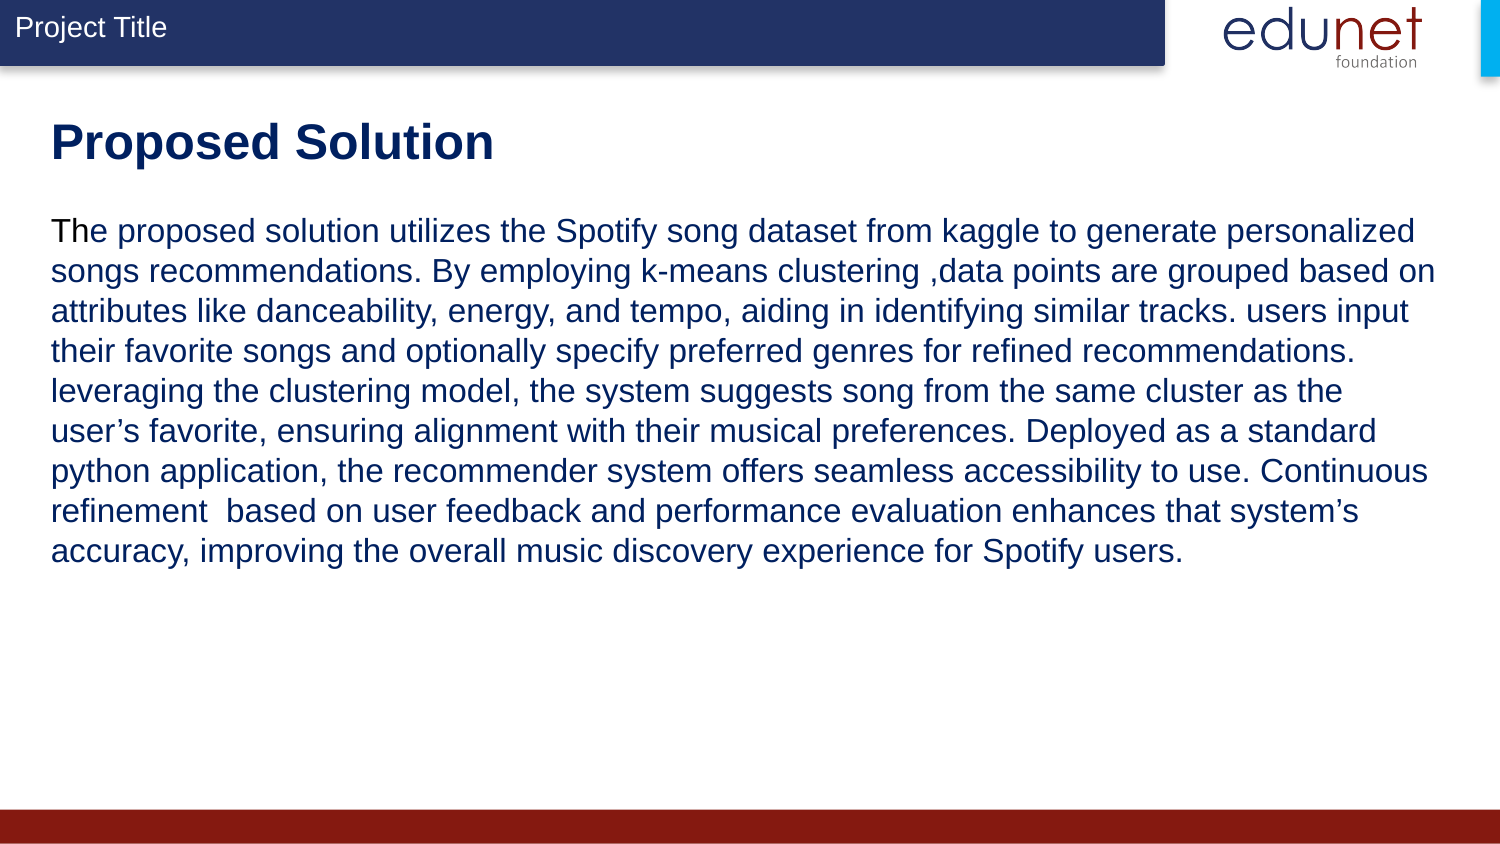

# Proposed Solution The proposed solution utilizes the Spotify song dataset from kaggle to generate personalized  songs recommendations. By employing k-means clustering ,data points are grouped based on attributes like danceability, energy, and tempo, aiding in identifying similar tracks. users input their favorite songs and optionally specify preferred genres for refined recommendations. leveraging the clustering model, the system suggests song from the same cluster as the user’s favorite, ensuring alignment with their musical preferences. Deployed as a standard python application, the recommender system offers seamless accessibility to use. Continuous refinement  based on user feedback and performance evaluation enhances that system’s accuracy, improving the overall music discovery experience for Spotify users.